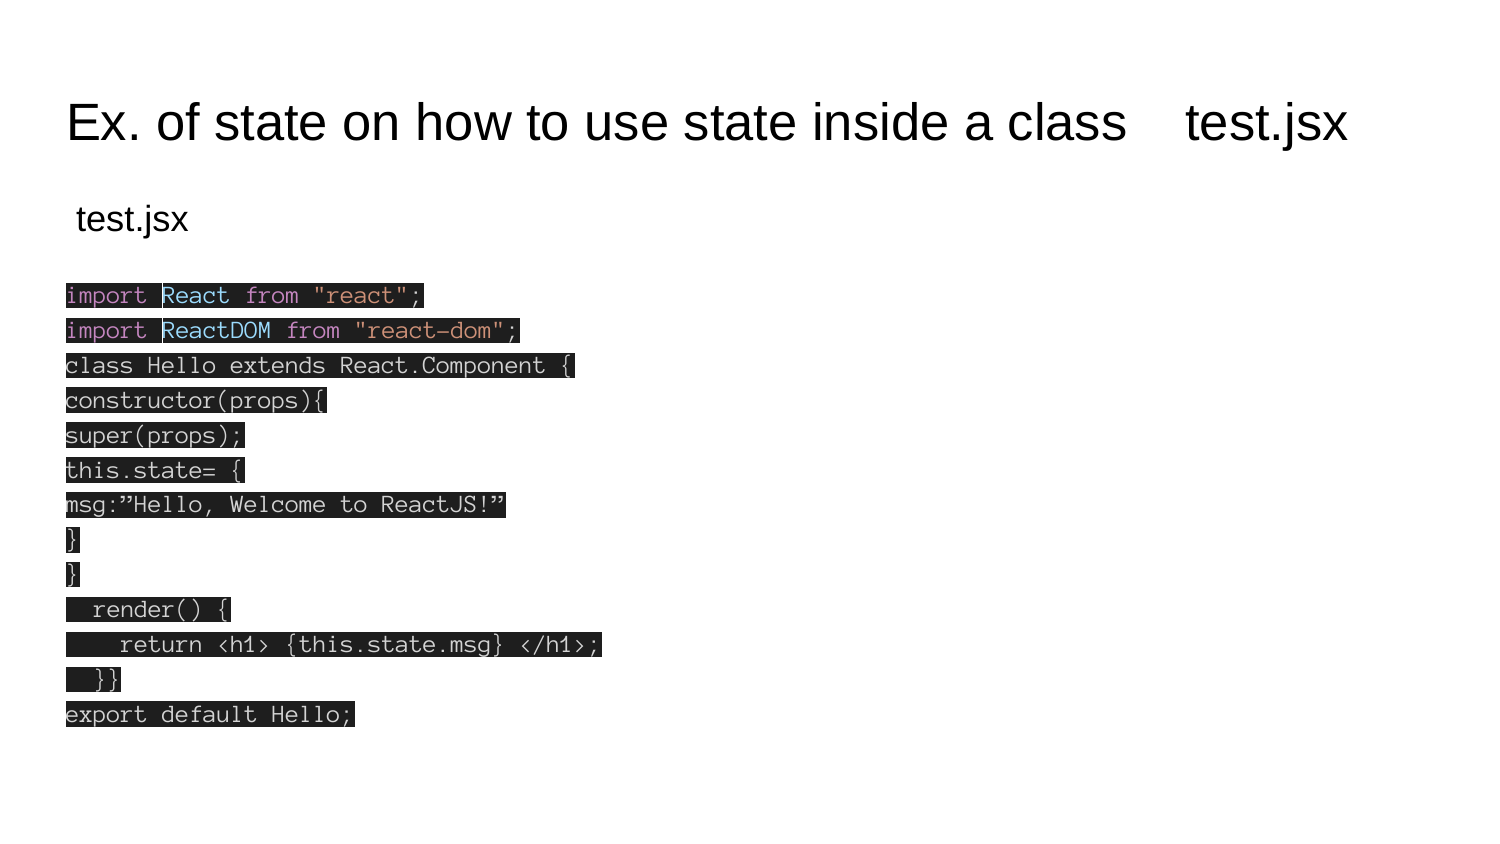

# Ex. of state on how to use state inside a class    test.jsx
 test.jsx

import React from "react";
import ReactDOM from "react-dom";
class Hello extends React.Component {
constructor(props){
super(props);
this.state= {
msg:”Hello, Welcome to ReactJS!”
}
}
  render() {
    return <h1> {this.state.msg} </h1>;
  }}
export default Hello;